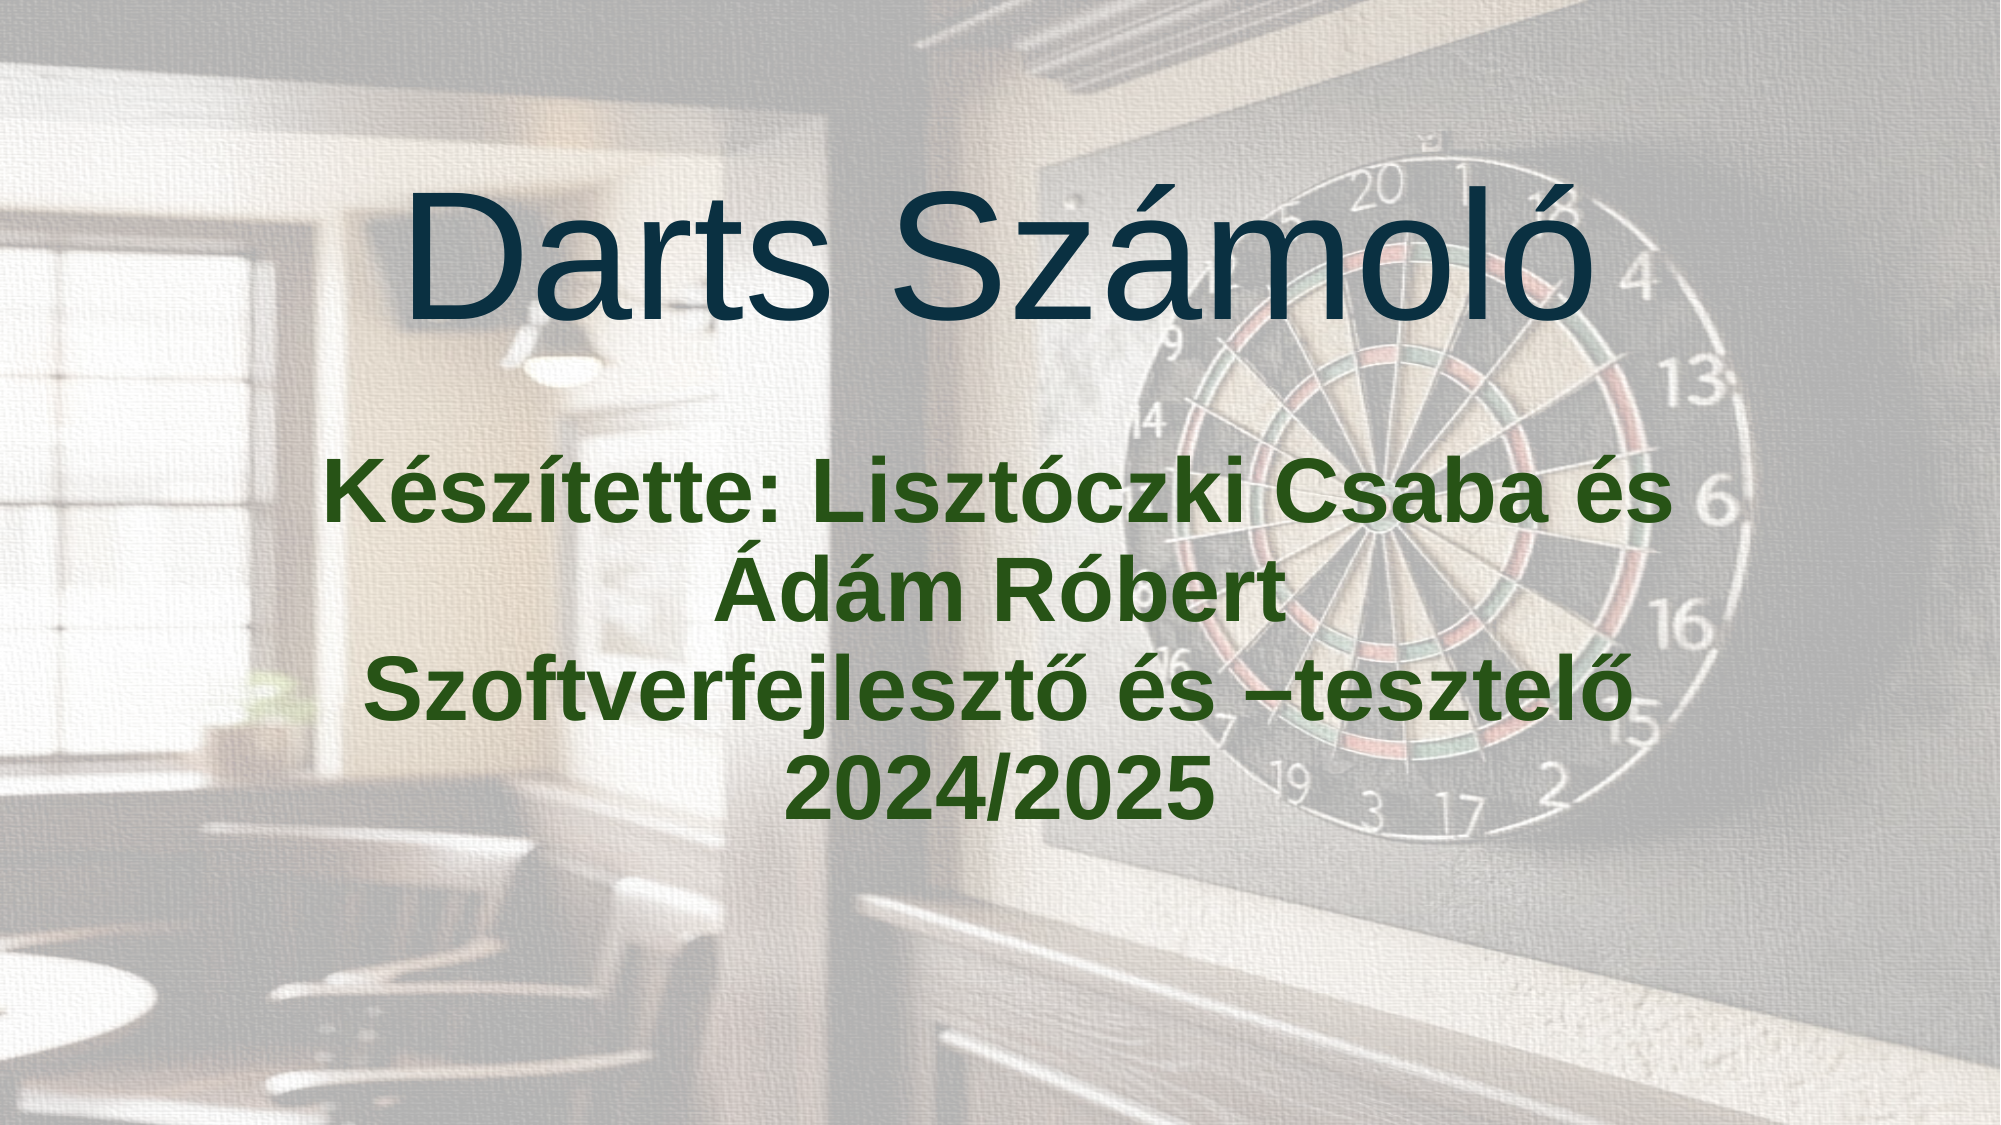

# Darts Számoló
Készítette: Lisztóczki Csaba és Ádám Róbert
Szoftverfejlesztő és –tesztelő
2024/2025